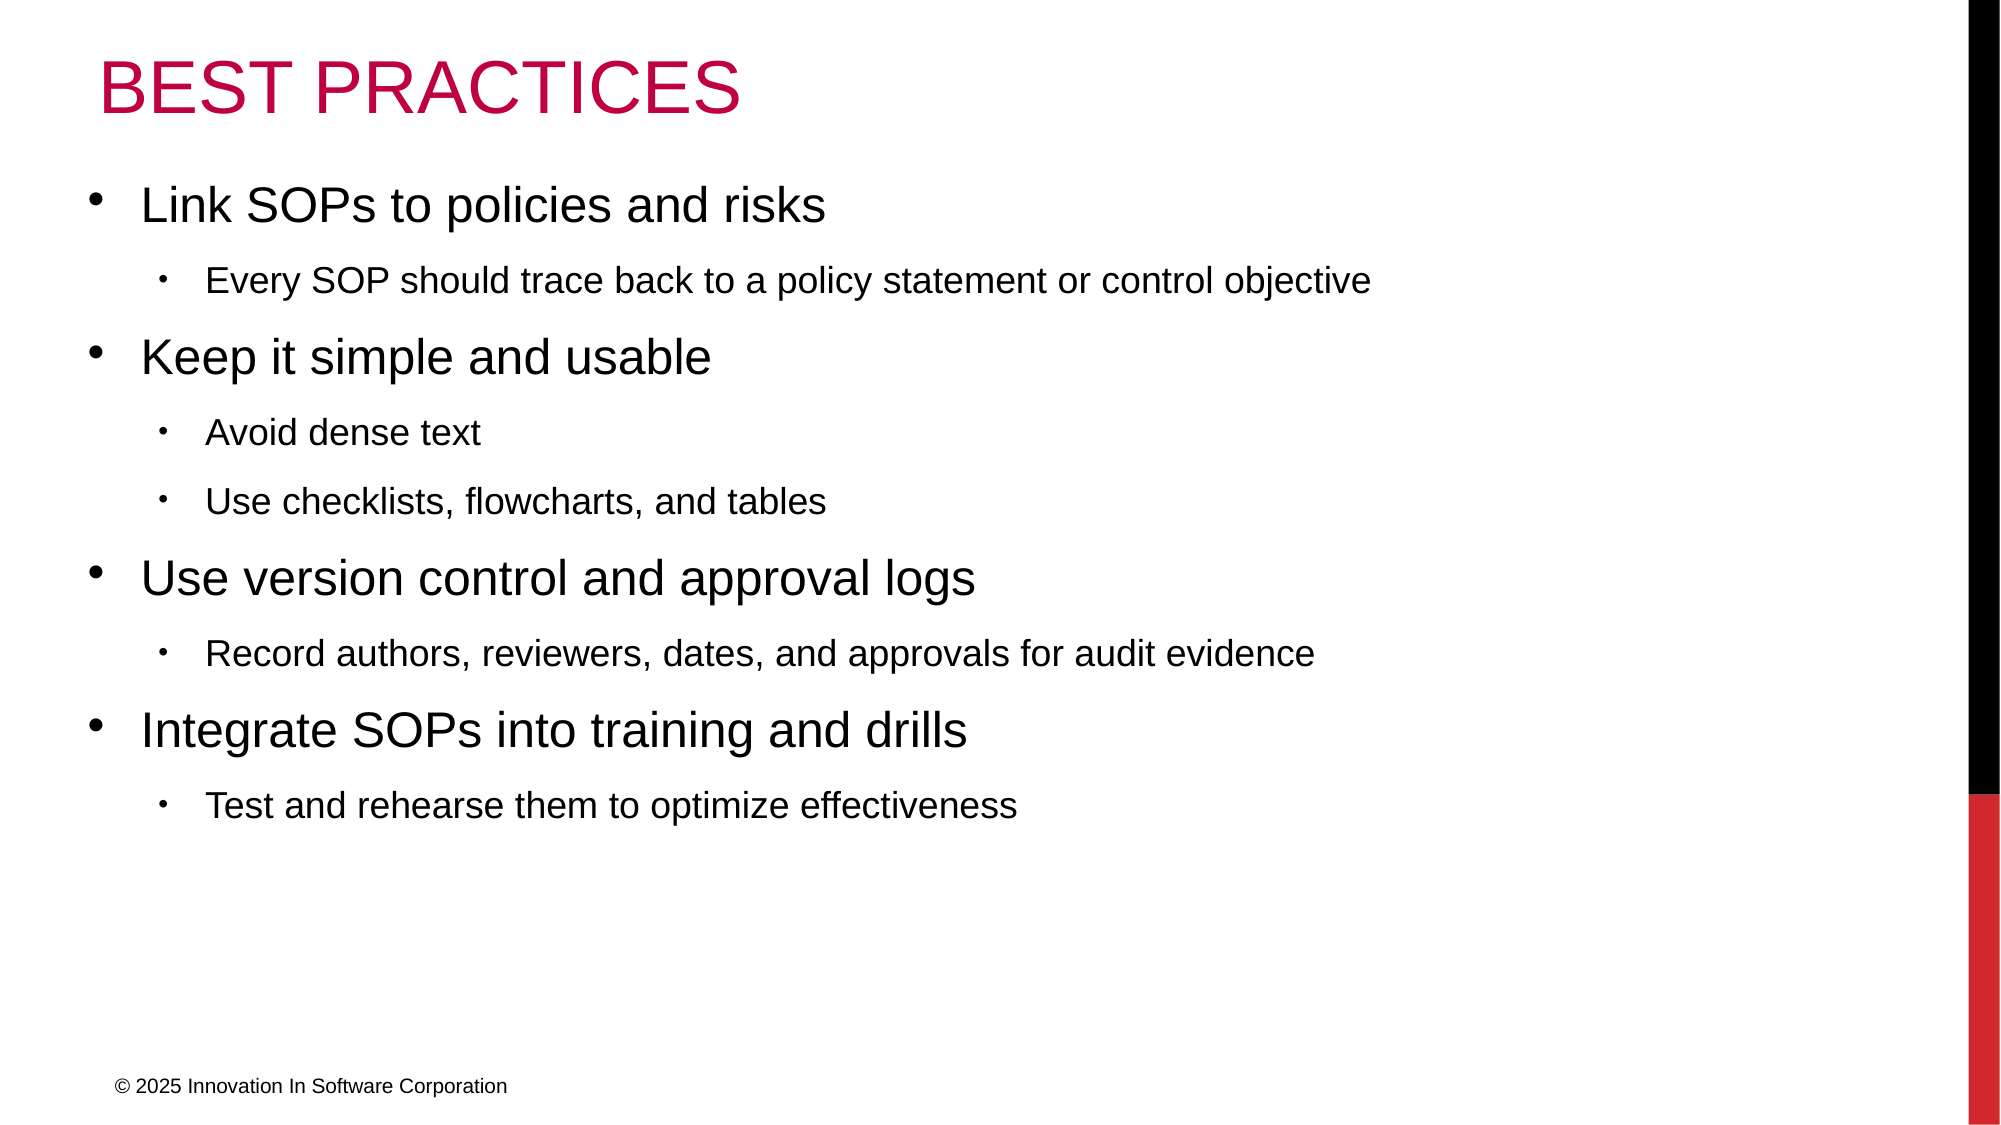

# Best practices
Link SOPs to policies and risks
Every SOP should trace back to a policy statement or control objective
Keep it simple and usable
Avoid dense text
Use checklists, flowcharts, and tables
Use version control and approval logs
Record authors, reviewers, dates, and approvals for audit evidence
Integrate SOPs into training and drills
Test and rehearse them to optimize effectiveness
© 2025 Innovation In Software Corporation